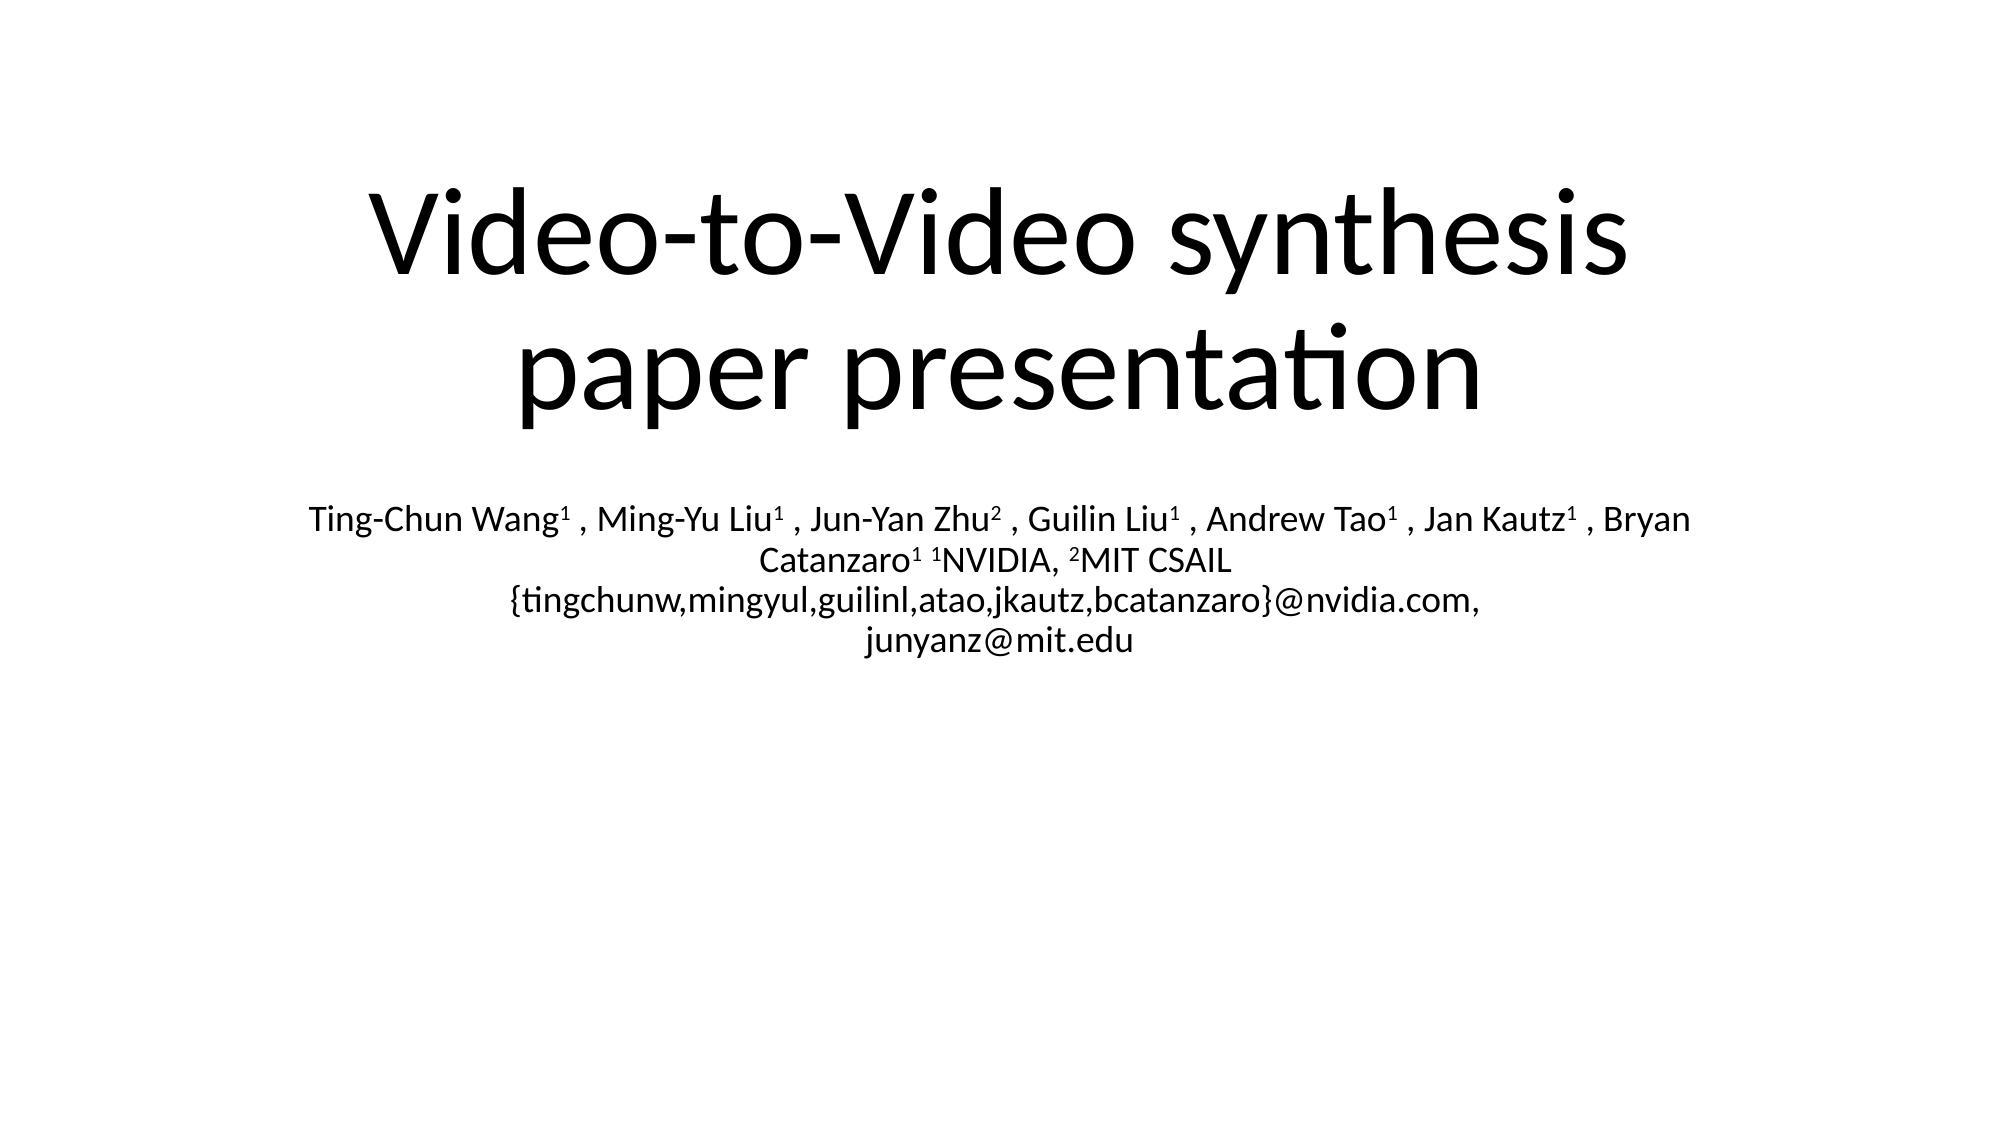

# Video-to-Video synthesis paper presentation Ting-Chun Wang1 , Ming-Yu Liu1 , Jun-Yan Zhu2 , Guilin Liu1 , Andrew Tao1 , Jan Kautz1 , Bryan Catanzaro1 1NVIDIA, 2MIT CSAIL {tingchunw,mingyul,guilinl,atao,jkautz,bcatanzaro}@nvidia.com, junyanz@mit.edu